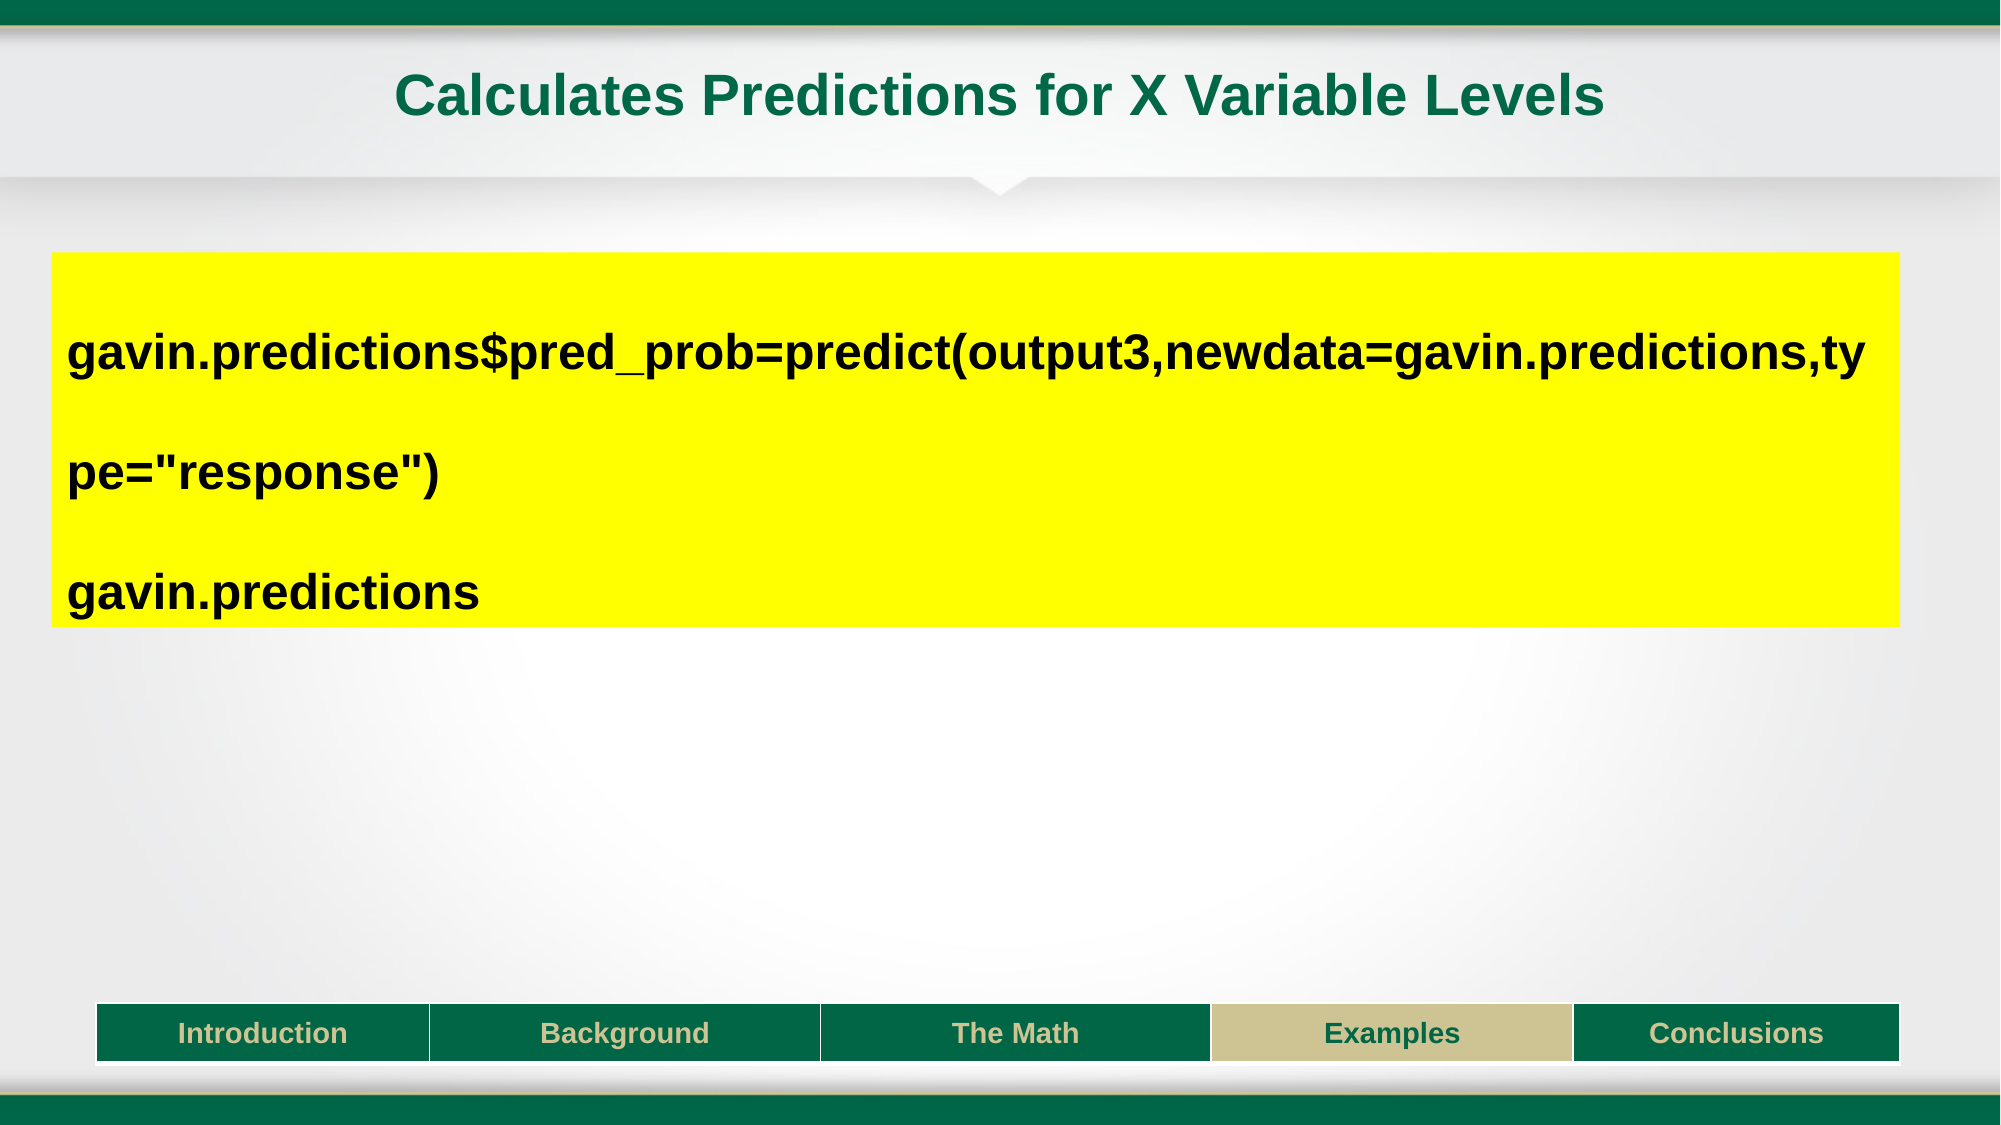

# Calculates Predictions for X Variable Levels
gavin.predictions$pred_prob=predict(output3,newdata=gavin.predictions,type="response")
gavin.predictions
| Introduction | Background | The Math | Examples | Conclusions |
| --- | --- | --- | --- | --- |